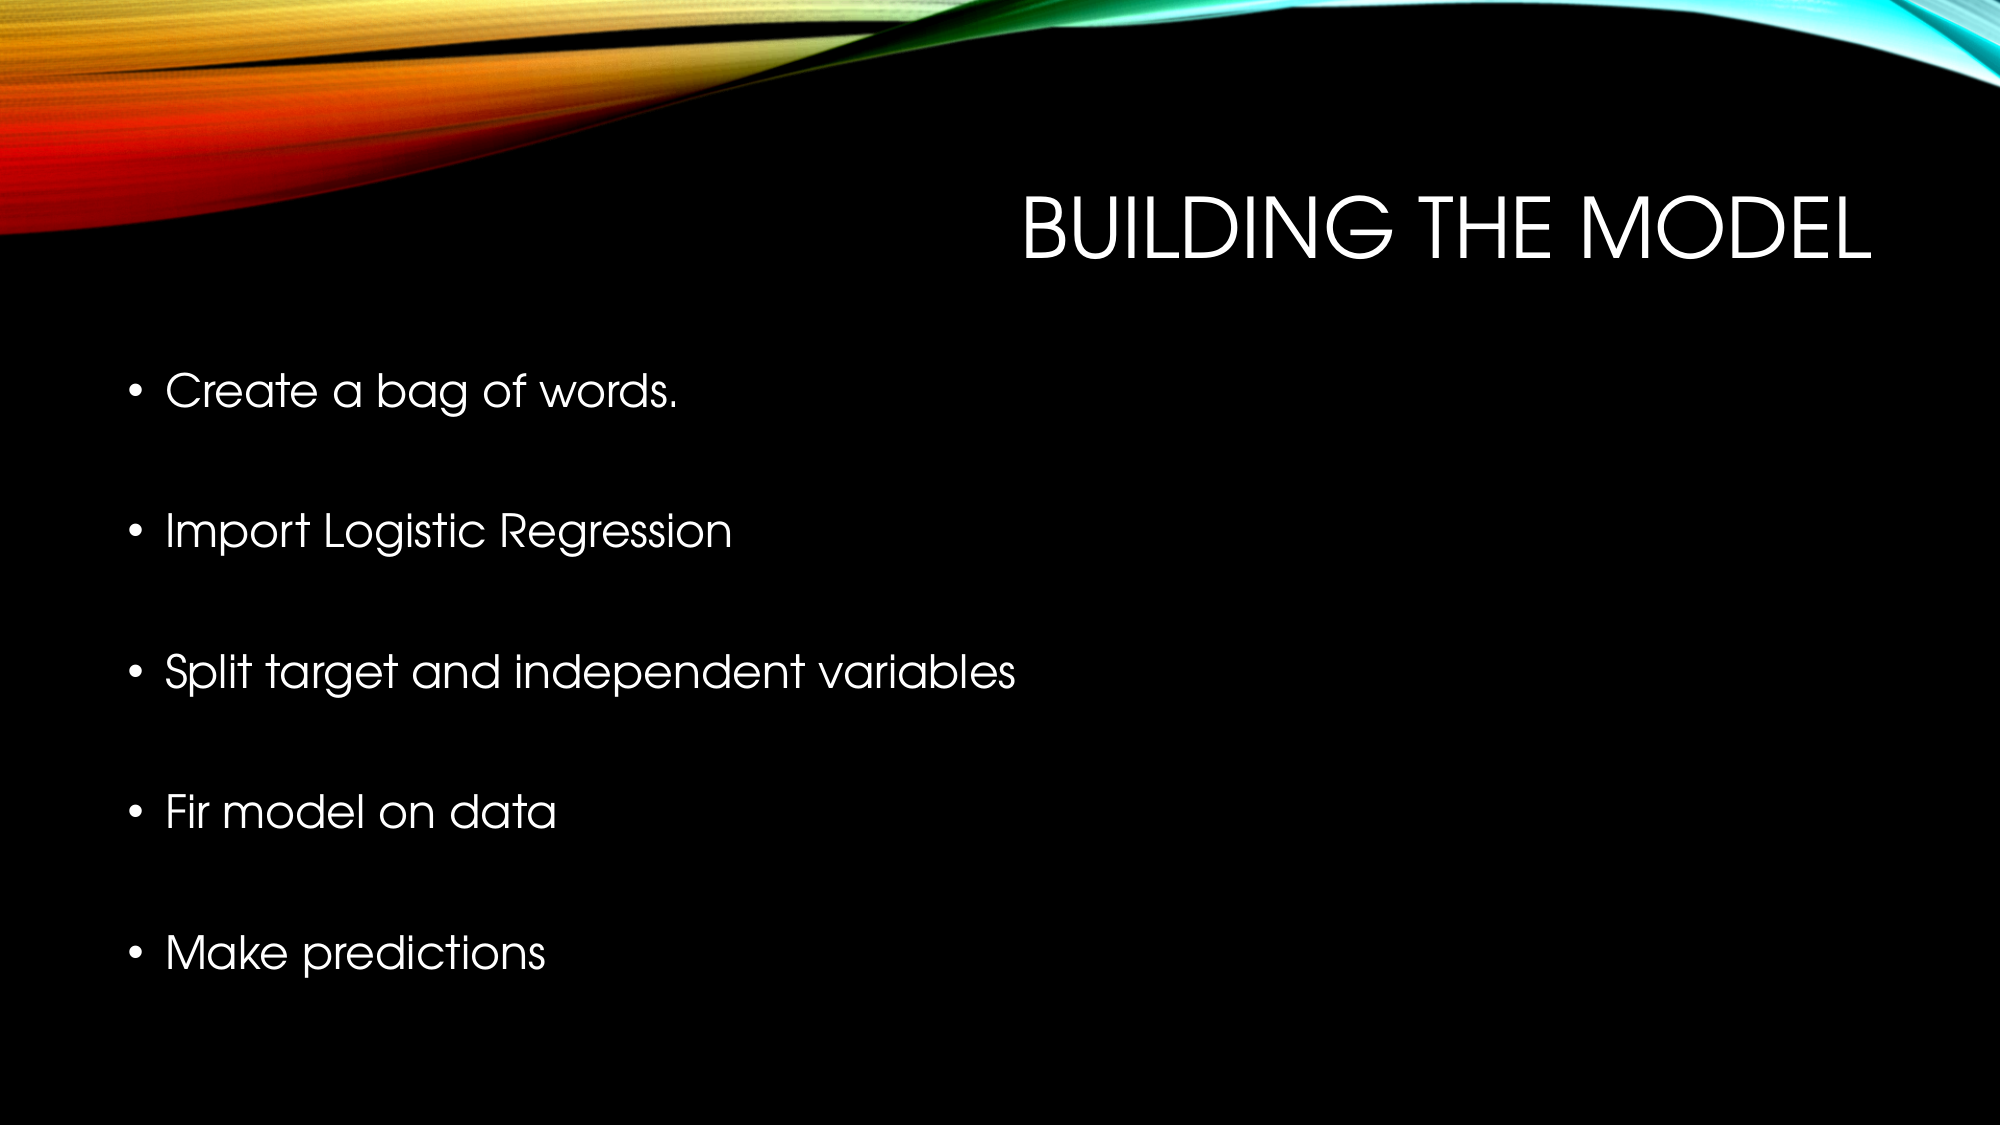

# BUILDING THE MODEL
Create a bag of words.

Import Logistic Regression

Split target and independent variables

Fir model on data

Make predictions